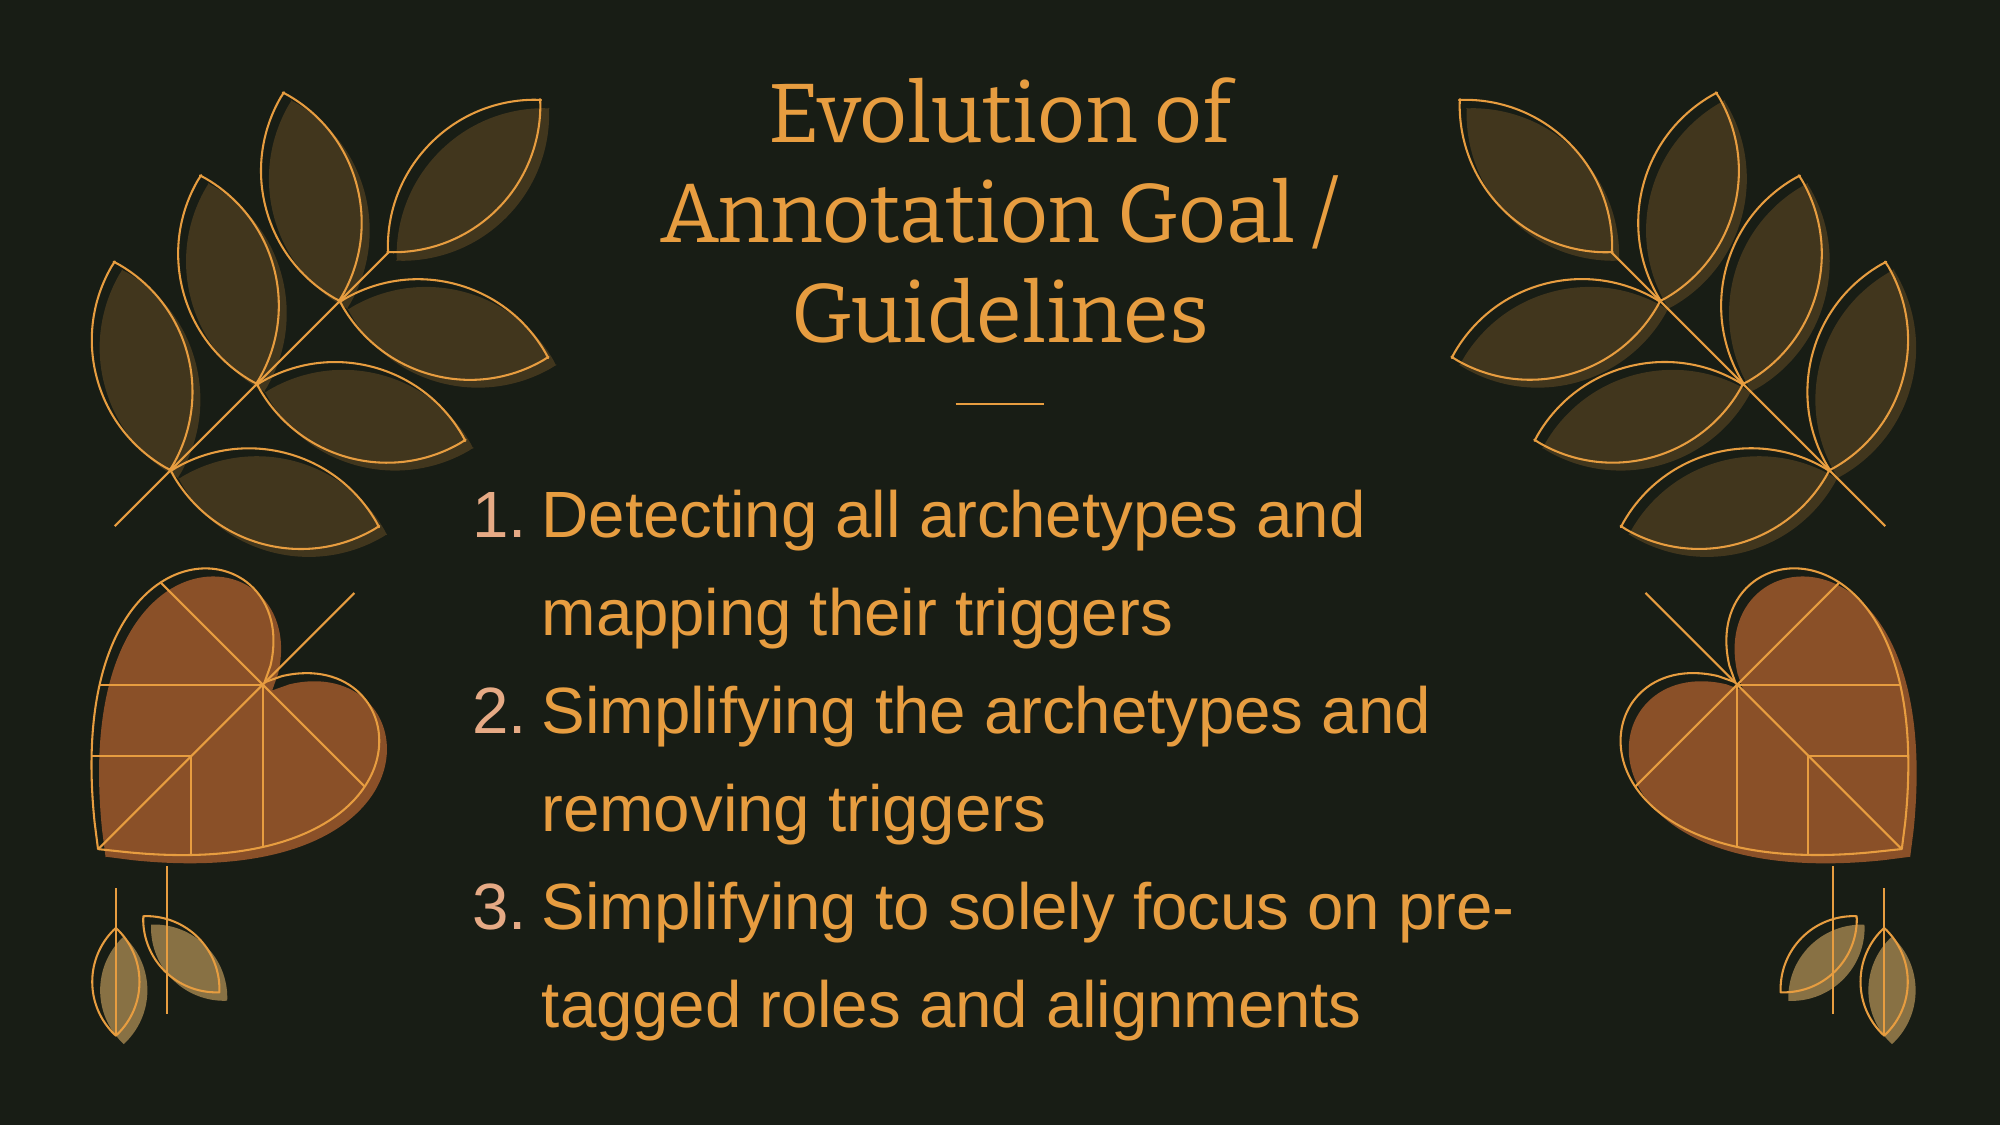

# Evolution of Annotation Goal / Guidelines
Detecting all archetypes and mapping their triggers
Simplifying the archetypes and removing triggers
Simplifying to solely focus on pre-tagged roles and alignments